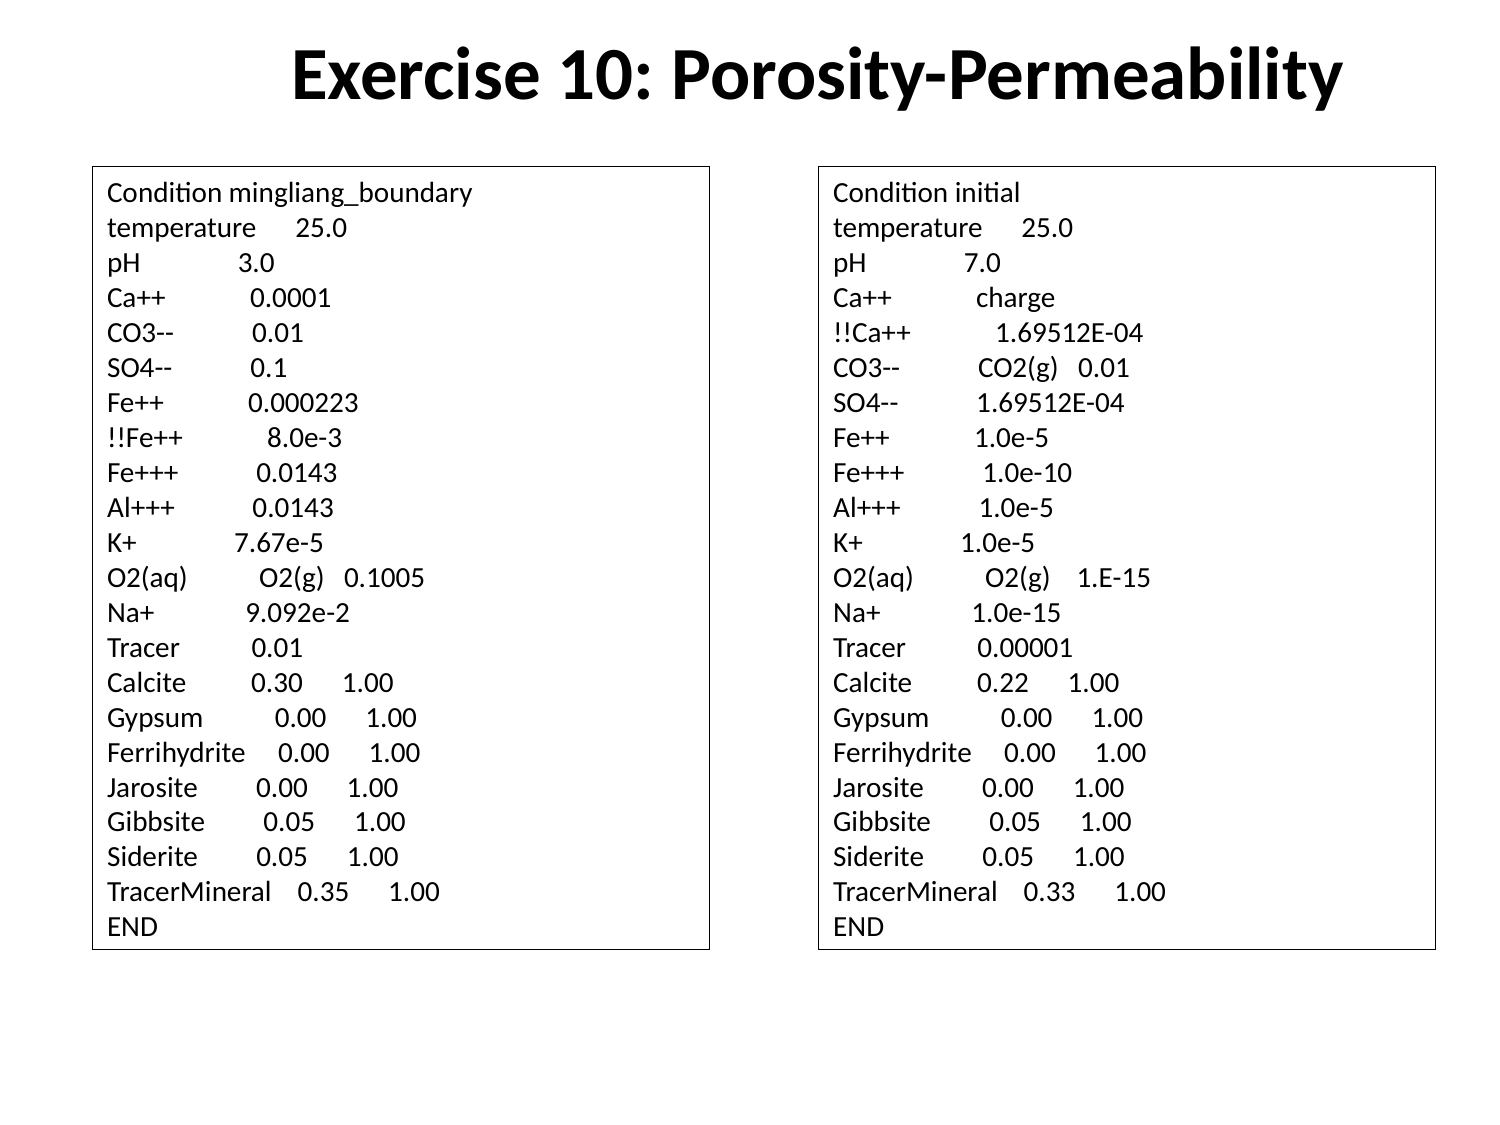

Exercise 10: Porosity-Permeability
Condition mingliang_boundary
temperature      25.0
pH               3.0
Ca++             0.0001
CO3--            0.01
SO4--            0.1
Fe++             0.000223
!!Fe++             8.0e-3
Fe+++            0.0143
Al+++            0.0143
K+               7.67e-5
O2(aq)           O2(g)   0.1005
Na+              9.092e-2
Tracer           0.01
Calcite          0.30      1.00
Gypsum           0.00      1.00
Ferrihydrite     0.00      1.00
Jarosite         0.00      1.00
Gibbsite         0.05      1.00
Siderite         0.05      1.00
TracerMineral    0.35      1.00
END
Condition initial
temperature      25.0
pH               7.0
Ca++             charge
!!Ca++             1.69512E-04
CO3--            CO2(g)   0.01
SO4--            1.69512E-04
Fe++             1.0e-5
Fe+++            1.0e-10
Al+++            1.0e-5
K+               1.0e-5
O2(aq)           O2(g)    1.E-15
Na+              1.0e-15
Tracer           0.00001
Calcite          0.22      1.00
Gypsum           0.00      1.00
Ferrihydrite     0.00      1.00
Jarosite         0.00      1.00
Gibbsite         0.05      1.00
Siderite         0.05      1.00
TracerMineral    0.33      1.00
END